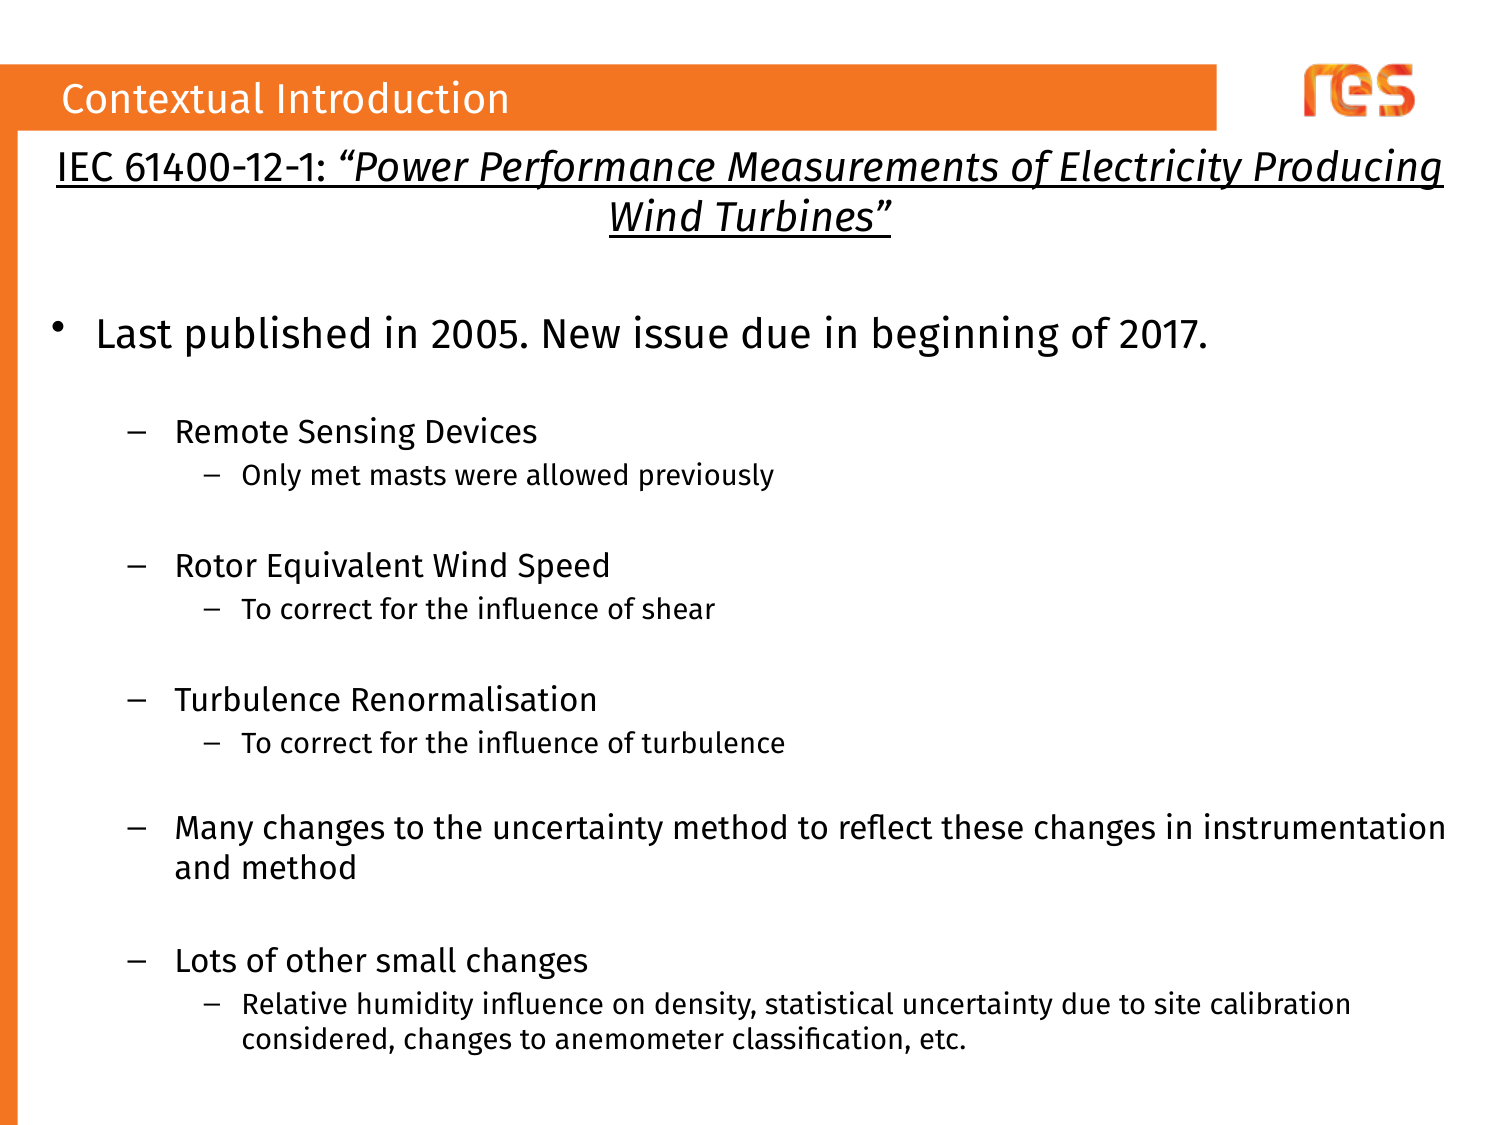

# Contextual Introduction
IEC 61400-12-1: “Power Performance Measurements of Electricity Producing Wind Turbines”

Last published in 2005. New issue due in beginning of 2017.

Remote Sensing Devices
Only met masts were allowed previously

Rotor Equivalent Wind Speed
To correct for the influence of shear

Turbulence Renormalisation
To correct for the influence of turbulence

Many changes to the uncertainty method to reflect these changes in instrumentation and method

Lots of other small changes
Relative humidity influence on density, statistical uncertainty due to site calibration considered, changes to anemometer classification, etc.